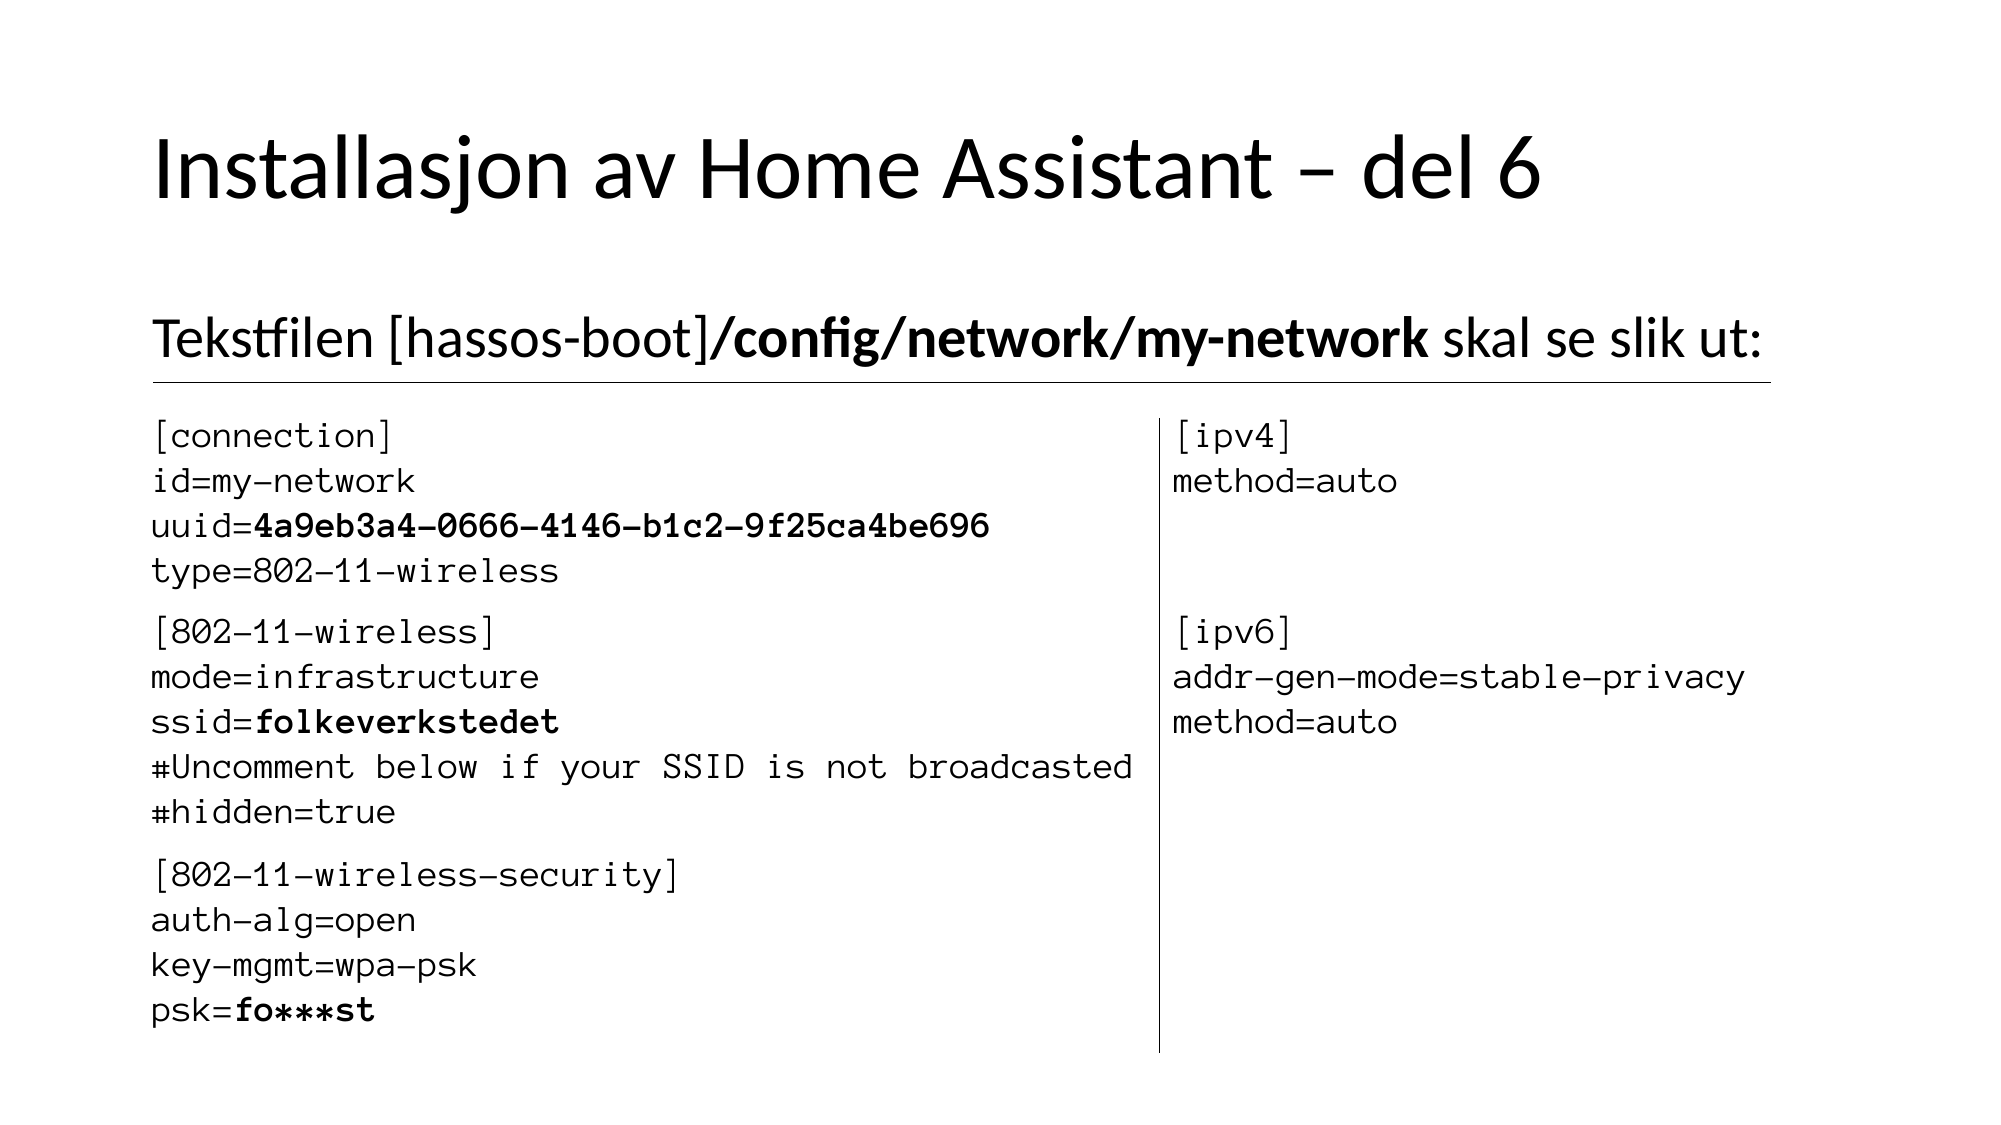

# Installasjon av Home Assistant – del 6
Tekstfilen [hassos-boot]/config/network/my-network skal se slik ut:

[connection]
id=my-network
uuid=4a9eb3a4-0666-4146-b1c2-9f25ca4be696
type=802-11-wireless
[ipv4]
method=auto
[802-11-wireless]
mode=infrastructure
ssid=folkeverkstedet
#Uncomment below if your SSID is not broadcasted
#hidden=true
[ipv6]
addr-gen-mode=stable-privacy
method=auto
[802-11-wireless-security]
auth-alg=open
key-mgmt=wpa-psk
psk=fo***st